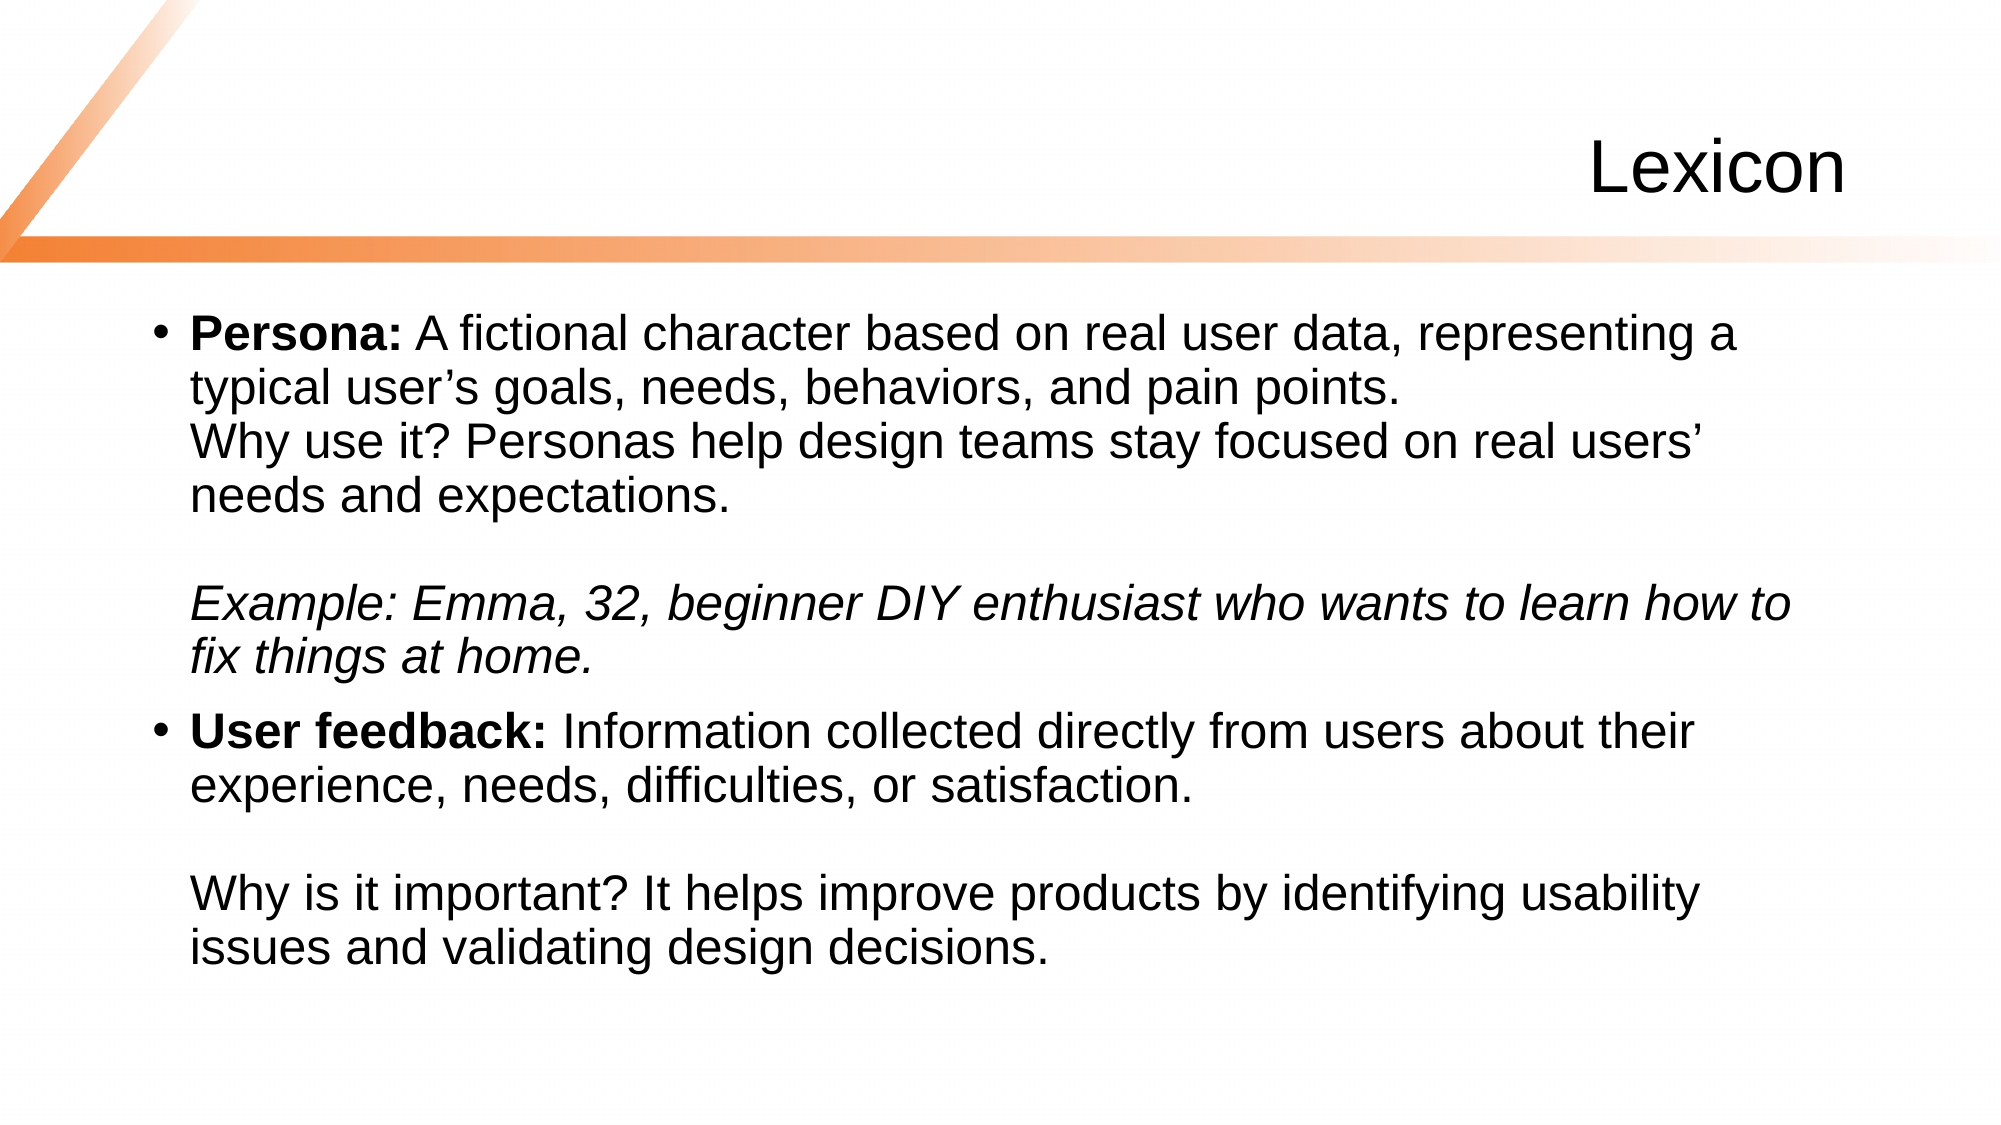

# Lexicon
Persona: A fictional character based on real user data, representing a typical user’s goals, needs, behaviors, and pain points.
Why use it? Personas help design teams stay focused on real users’ needs and expectations.
Example: Emma, 32, beginner DIY enthusiast who wants to learn how to fix things at home.
User feedback: Information collected directly from users about their experience, needs, difficulties, or satisfaction.
Why is it important? It helps improve products by identifying usability issues and validating design decisions.